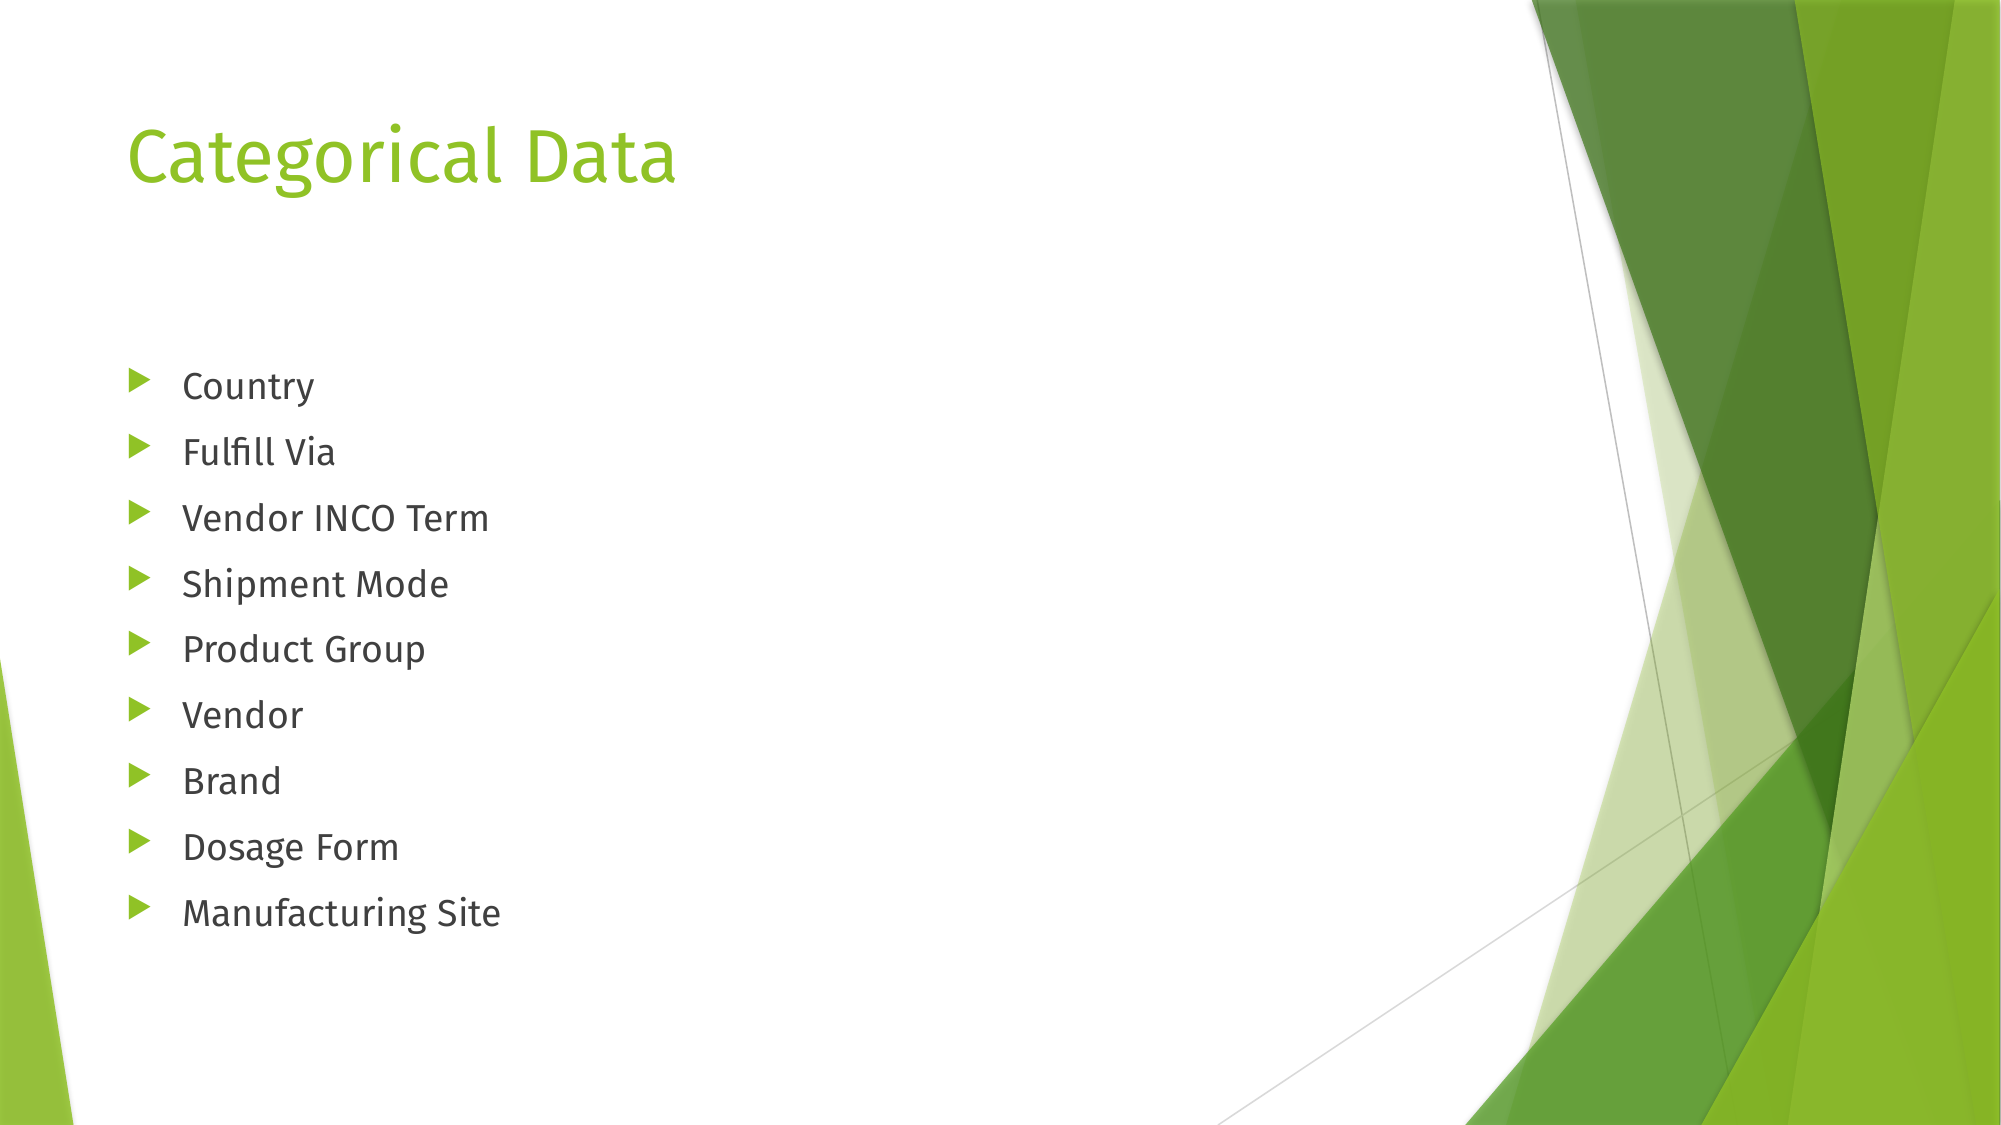

# Categorical Data
Country
Fulfill Via
Vendor INCO Term
Shipment Mode
Product Group
Vendor
Brand
Dosage Form
Manufacturing Site